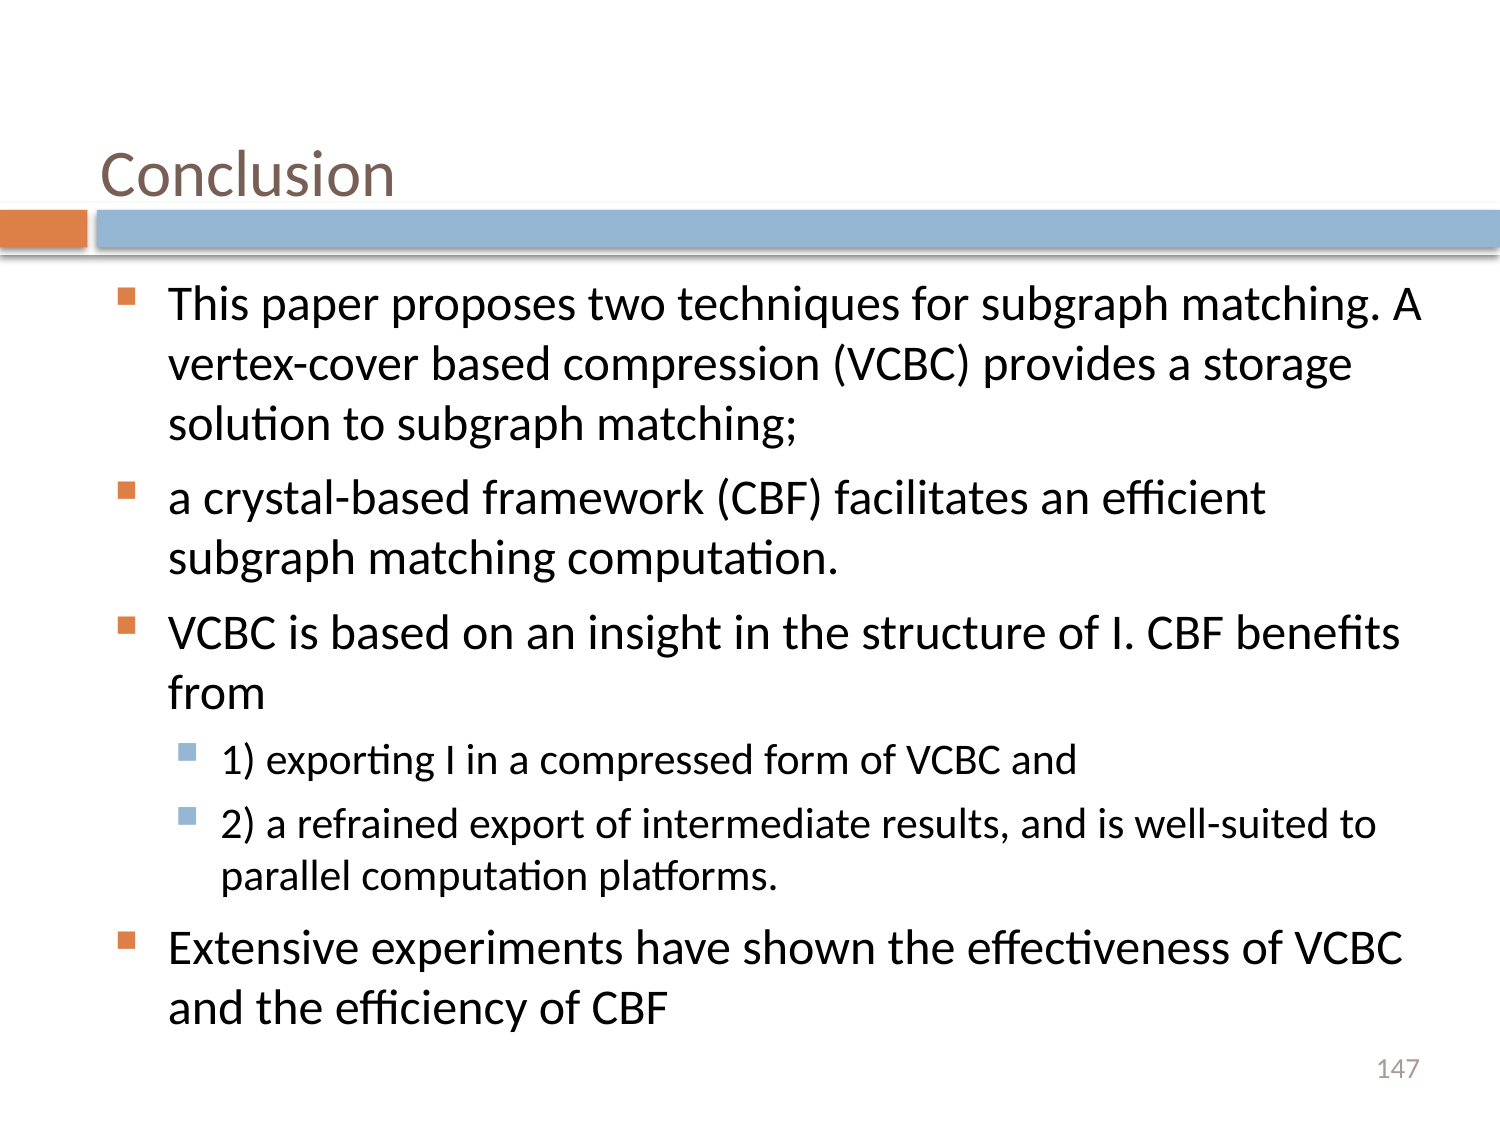

# Conclusion
This paper proposes two techniques for subgraph matching. A vertex-cover based compression (VCBC) provides a storage solution to subgraph matching;
a crystal-based framework (CBF) facilitates an efficient subgraph matching computation.
VCBC is based on an insight in the structure of I. CBF benefits from
1) exporting I in a compressed form of VCBC and
2) a refrained export of intermediate results, and is well-suited to parallel computation platforms.
Extensive experiments have shown the effectiveness of VCBC and the efficiency of CBF
147